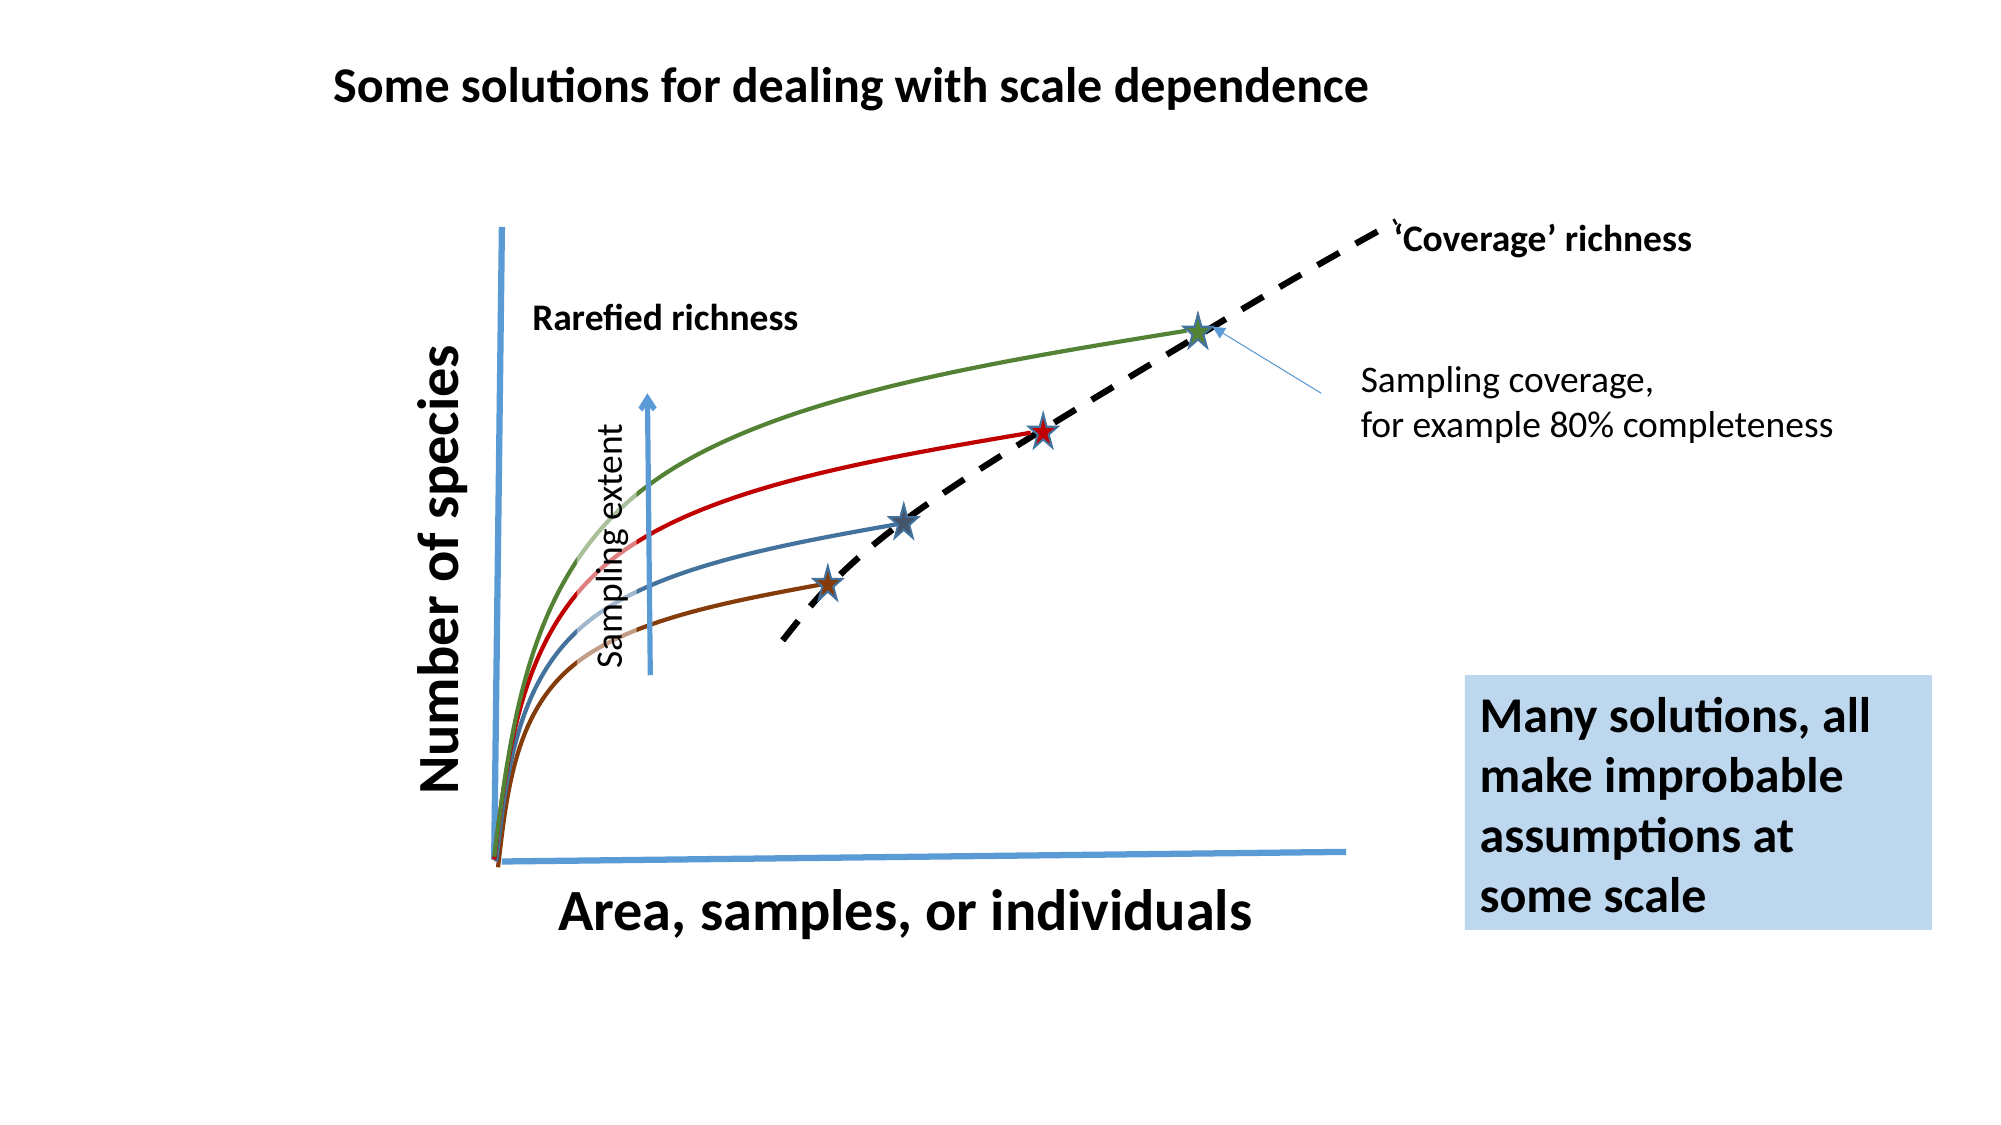

Some solutions for dealing with scale dependence
‘Coverage’ richness

Rarefied richness

Sampling coverage,
for example 80% completeness

Sampling extent

Number of species

Many solutions, all make improbable assumptions at some scale
Area, samples, or individuals